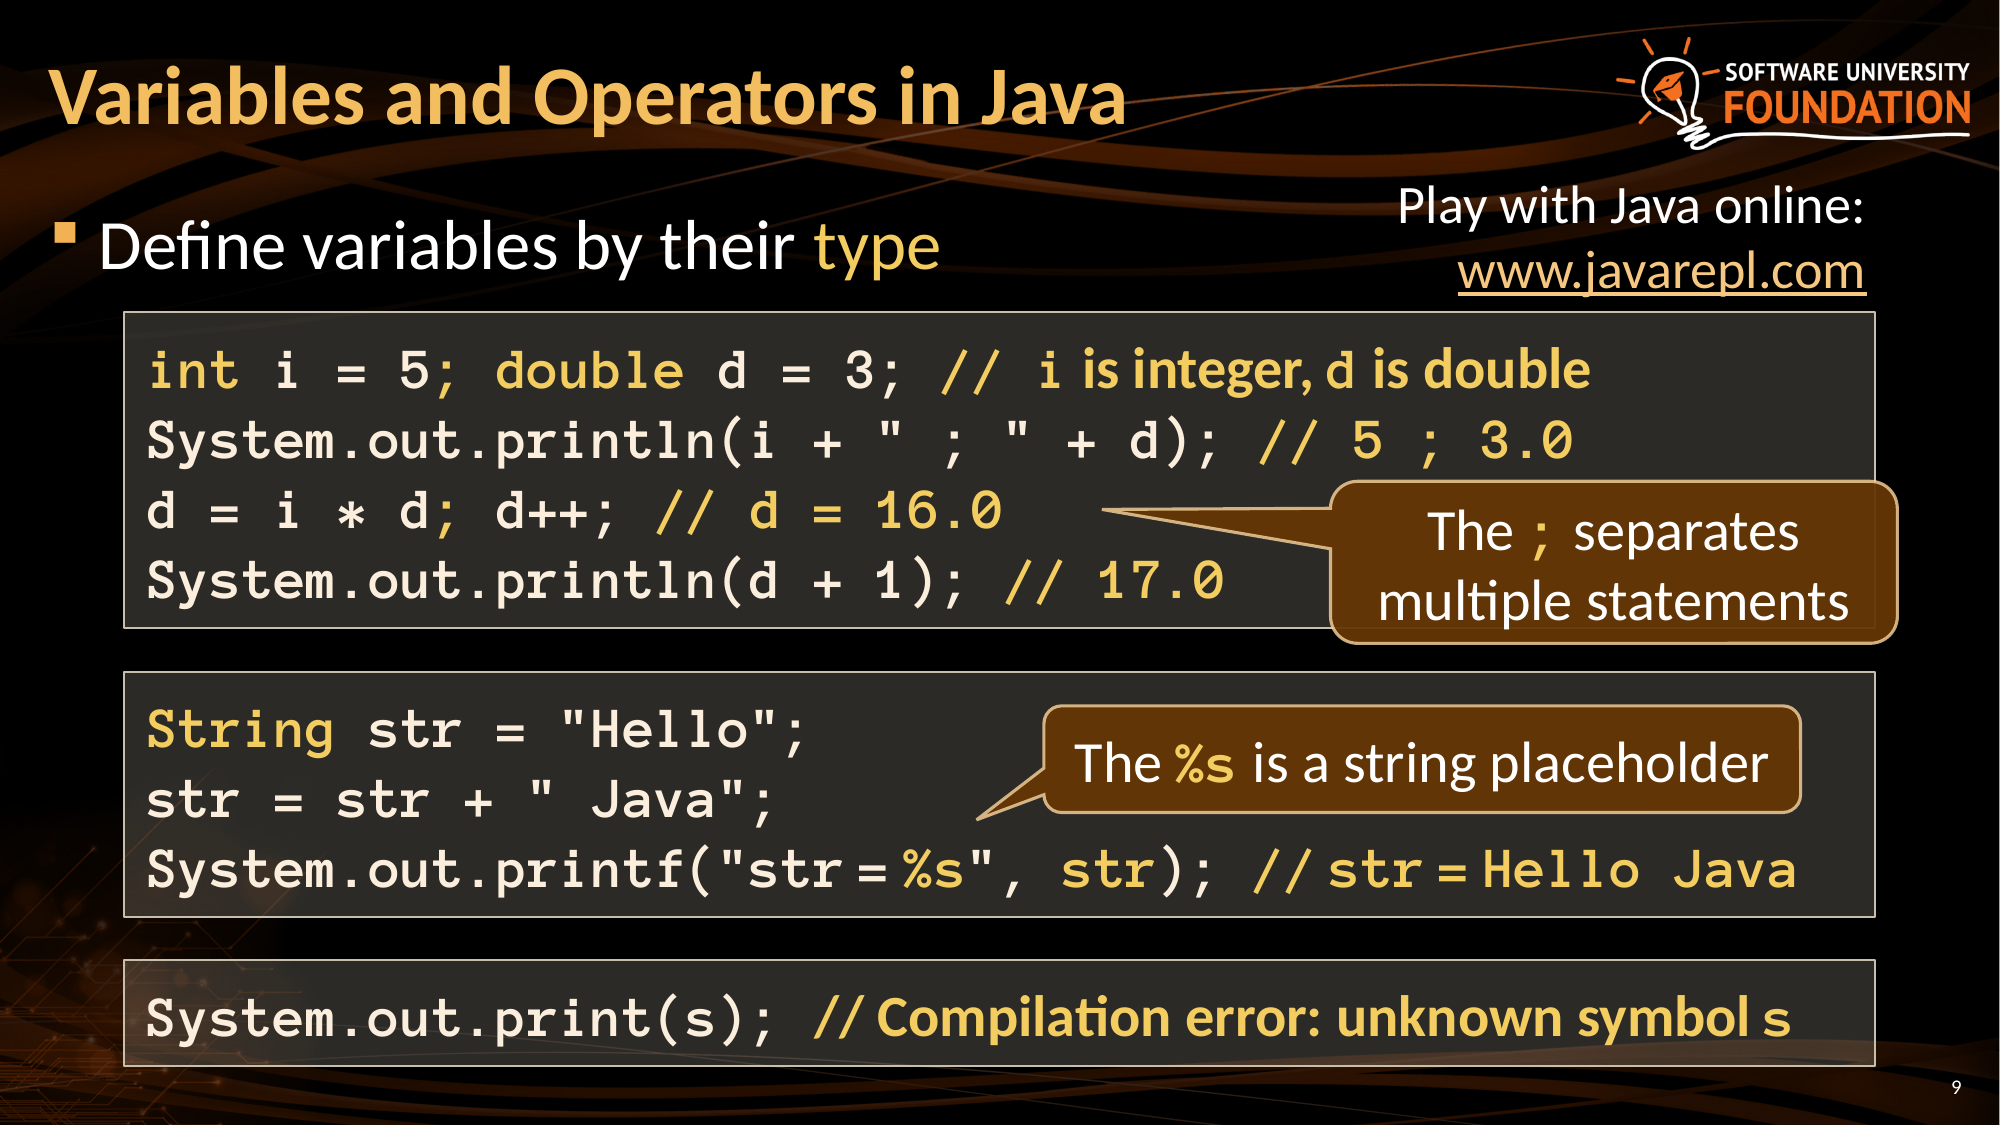

# Variables and Operators in Java
Play with Java online:
www.javarepl.com
Define variables by their type
int i = 5; double d = 3; // i is integer, d is double
System.out.println(i + " ; " + d); // 5 ; 3.0
d = i * d; d++; // d = 16.0
System.out.println(d + 1); // 17.0
The ; separates multiple statements
String str = "Hello";
str = str + " Java";
System.out.printf("str = %s", str); // str = Hello Java
The %s is a string placeholder
System.out.print(s); // Compilation error: unknown symbol s
9